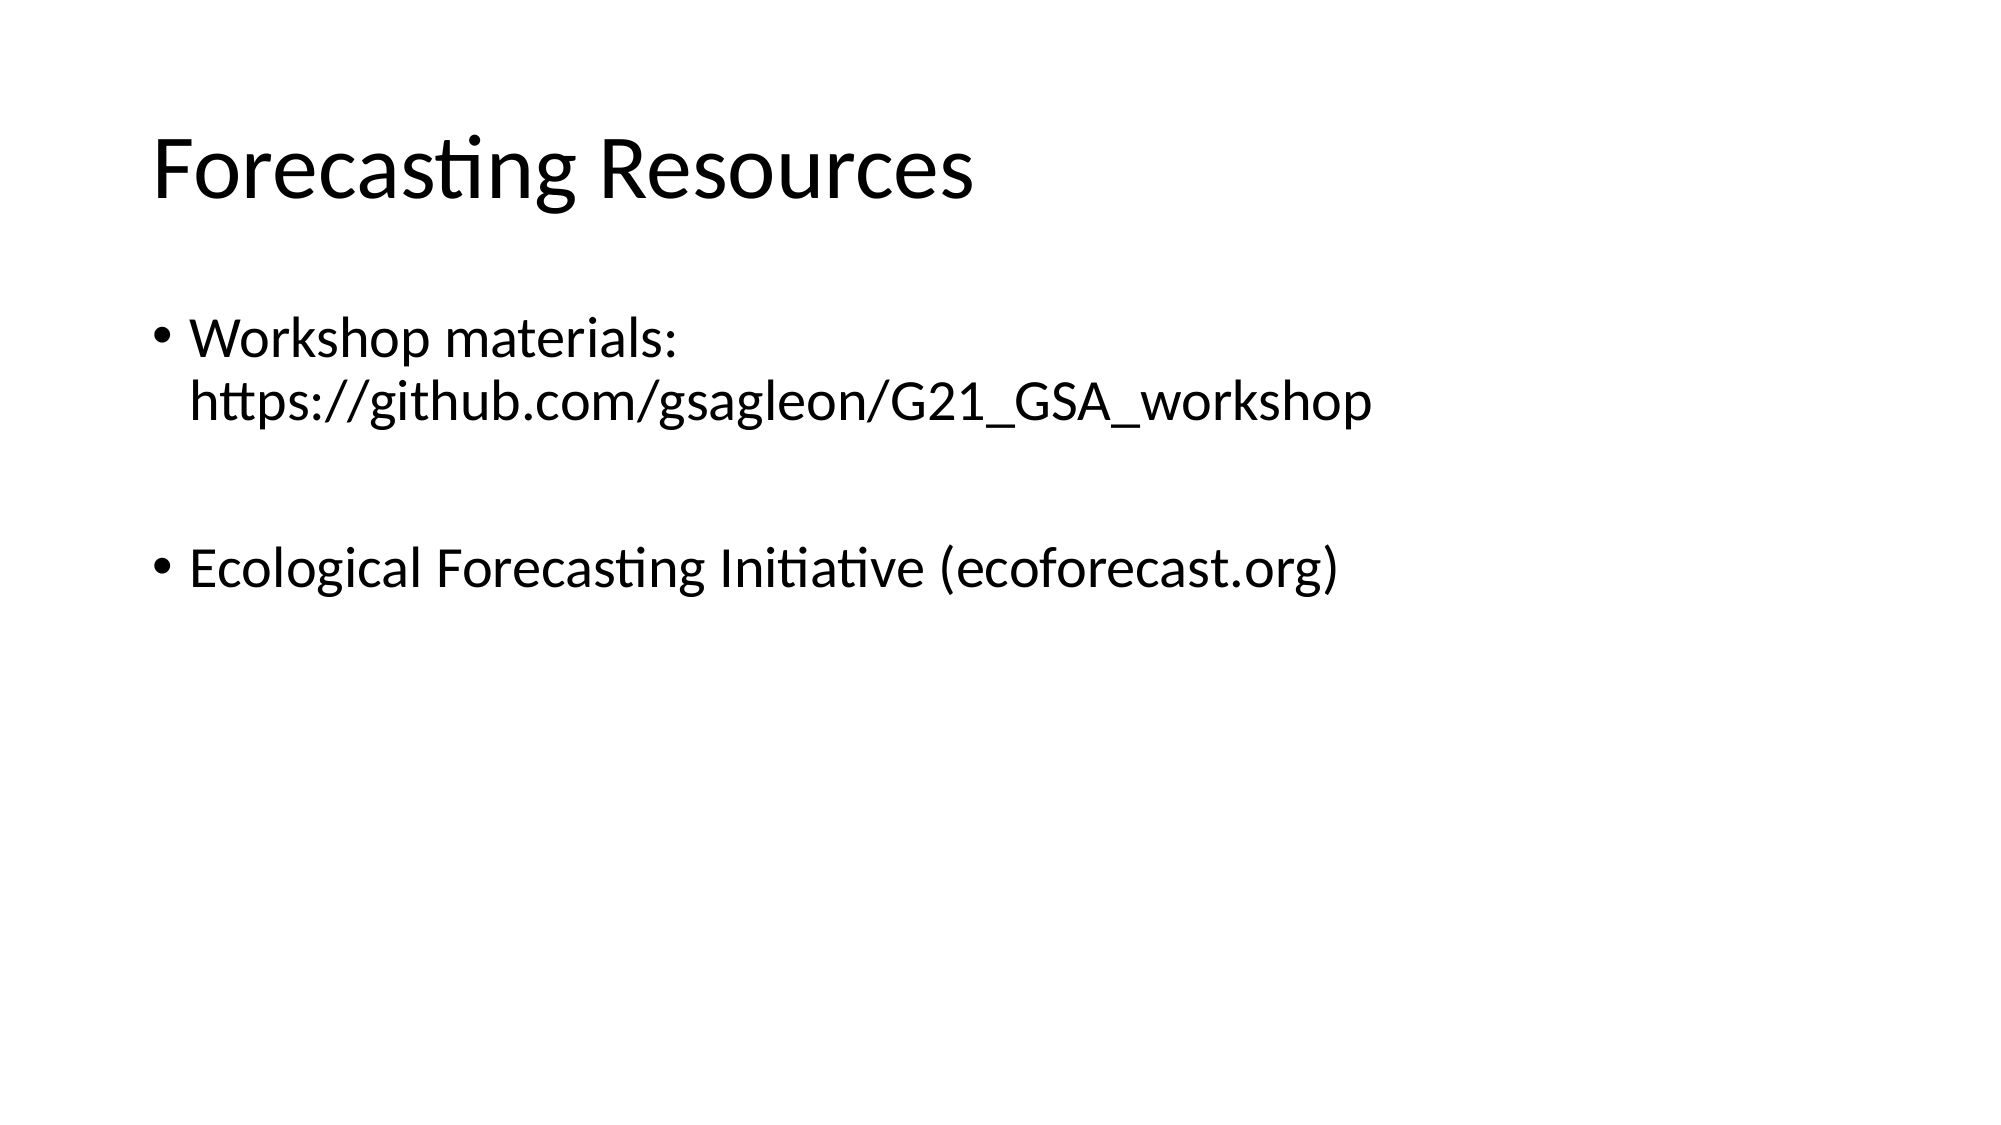

# Forecasting Resources
Workshop materials:  https://github.com/gsagleon/G21_GSA_workshop

Ecological Forecasting Initiative (ecoforecast.org)